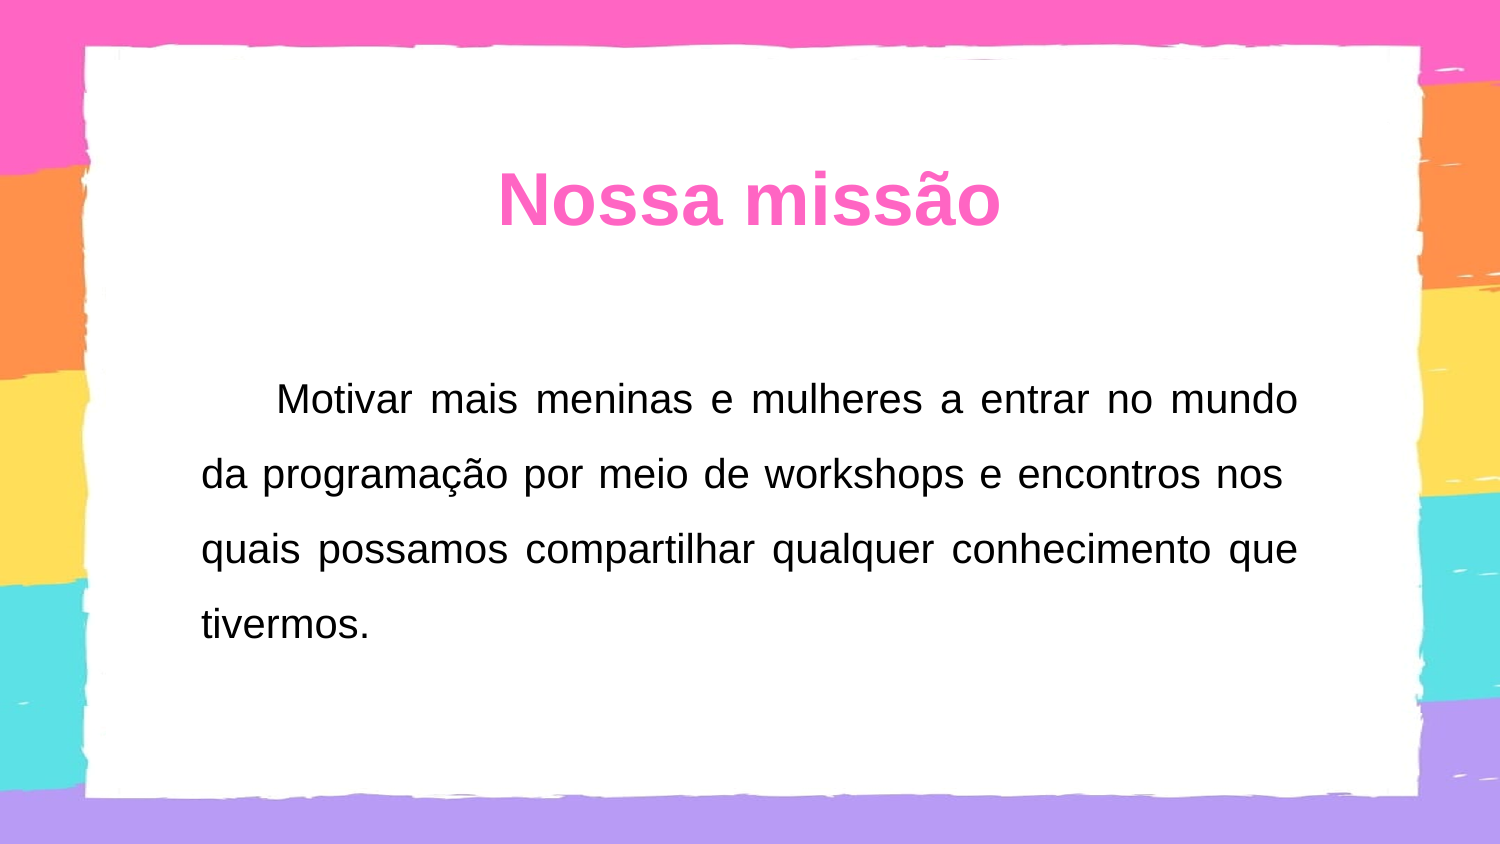

Nossa missão
Motivar mais meninas e mulheres a entrar no mundo da programação por meio de workshops e encontros nos  quais possamos compartilhar qualquer conhecimento que tivermos.